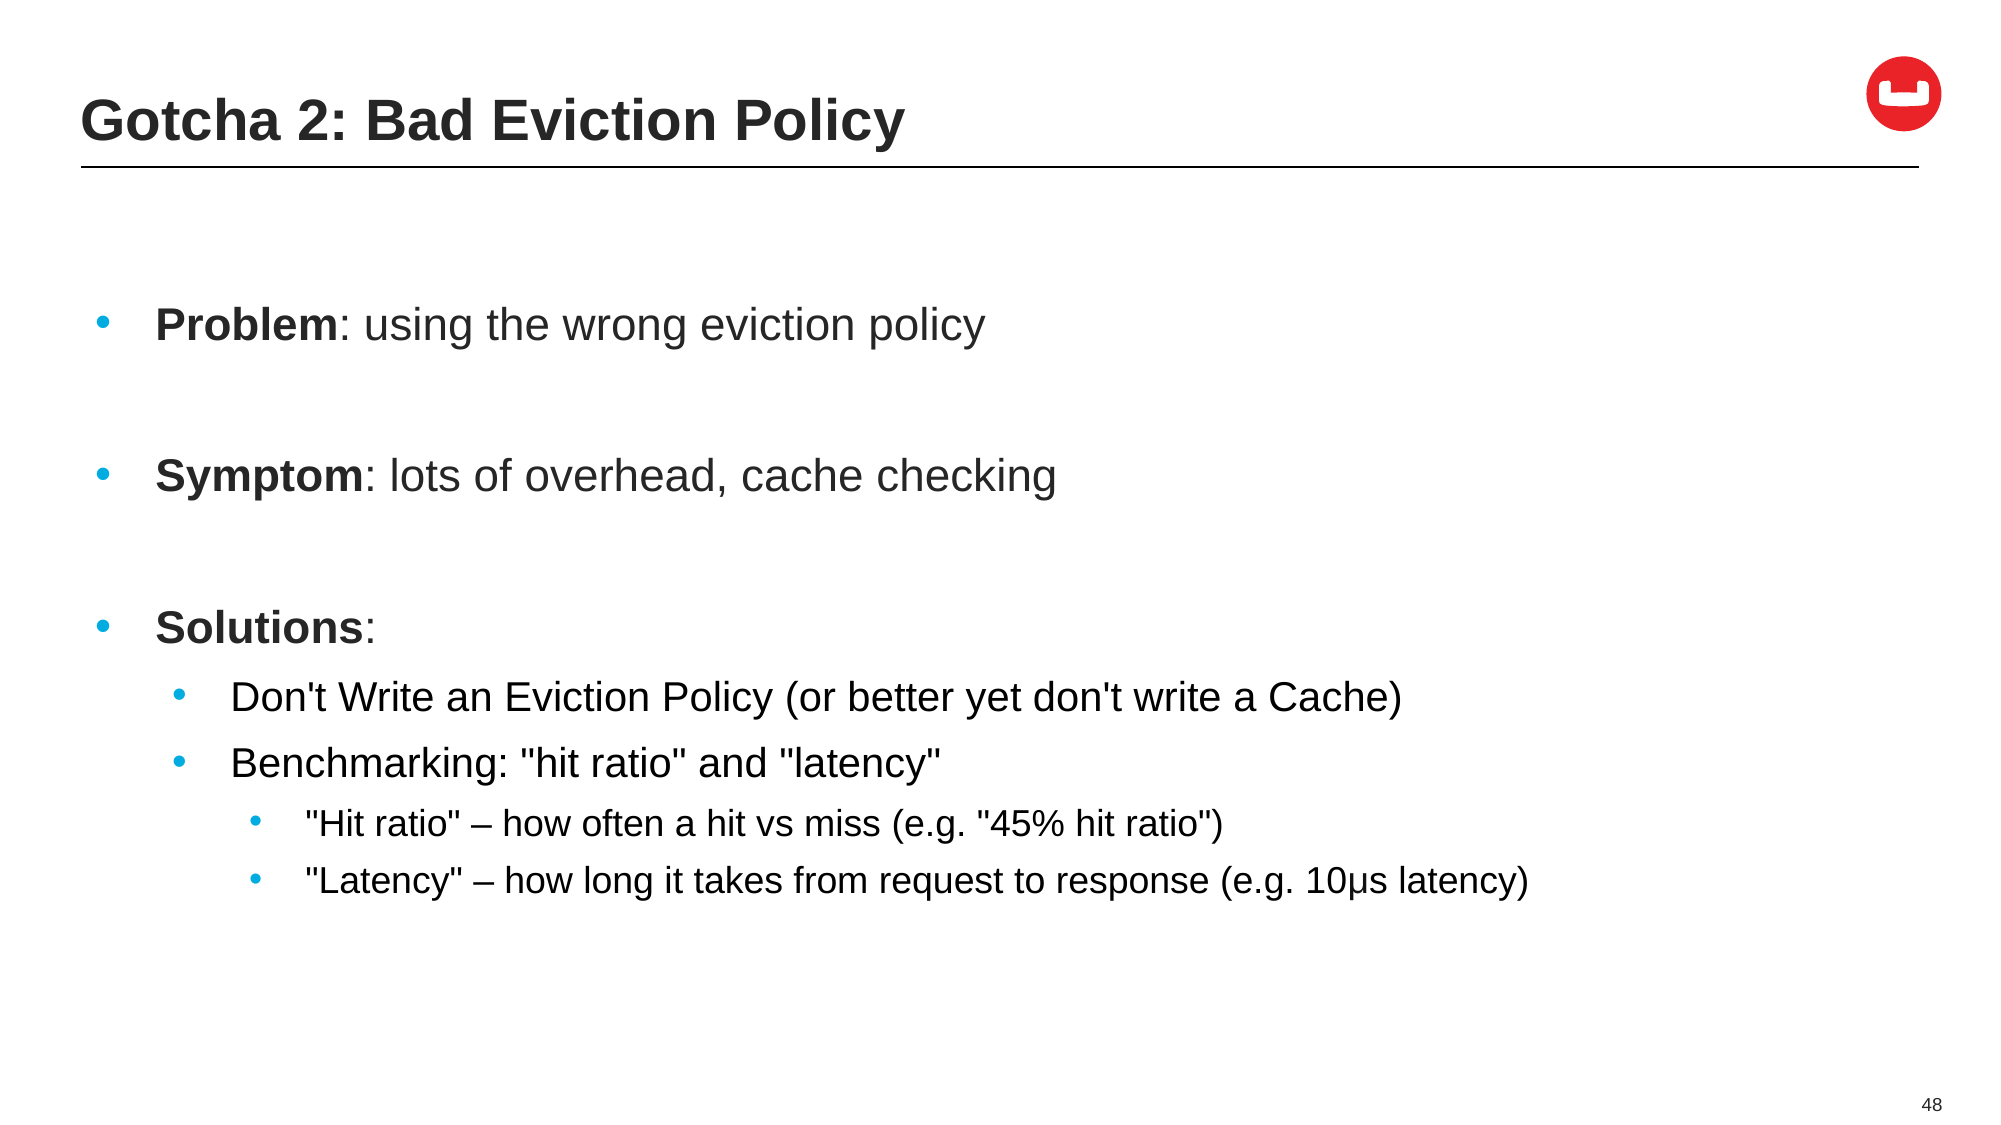

# Gotcha 2: Bad Eviction Policy

Problem: using the wrong eviction policy

Symptom: lots of overhead, cache checking

Solutions:
Don't Write an Eviction Policy (or better yet don't write a Cache)
Benchmarking: "hit ratio" and "latency"
"Hit ratio" – how often a hit vs miss (e.g. "45% hit ratio")
"Latency" – how long it takes from request to response (e.g. 10μs latency)